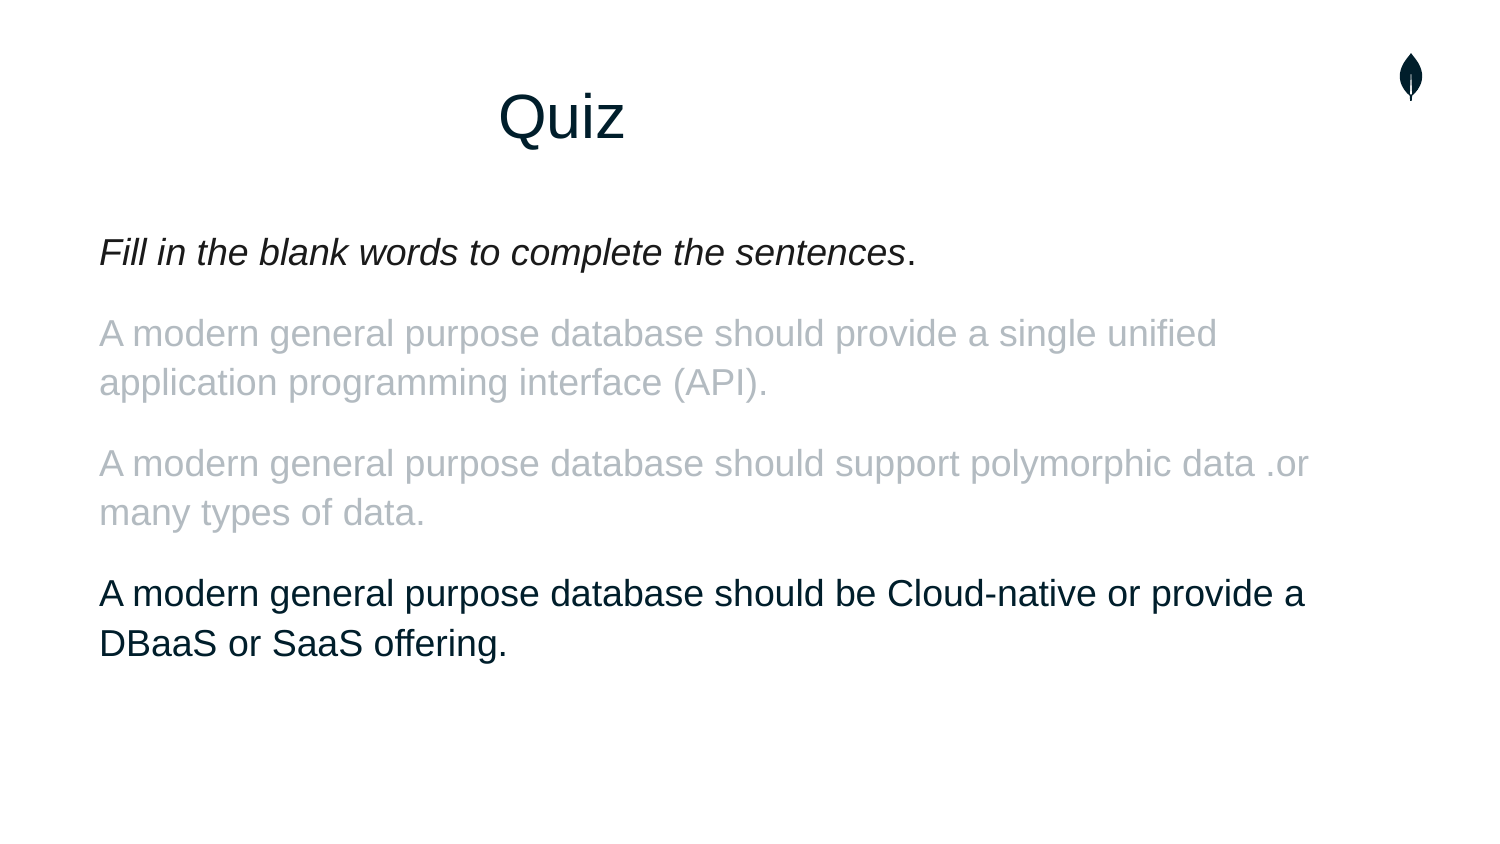

# Quiz
Fill in the blank words to complete the sentences.
A modern general purpose database should provide a single unified application programming interface (API).
A modern general purpose database should support polymorphic data .or many types of data.
A modern general purpose database should be Cloud-native or provide a DBaaS or SaaS offering.